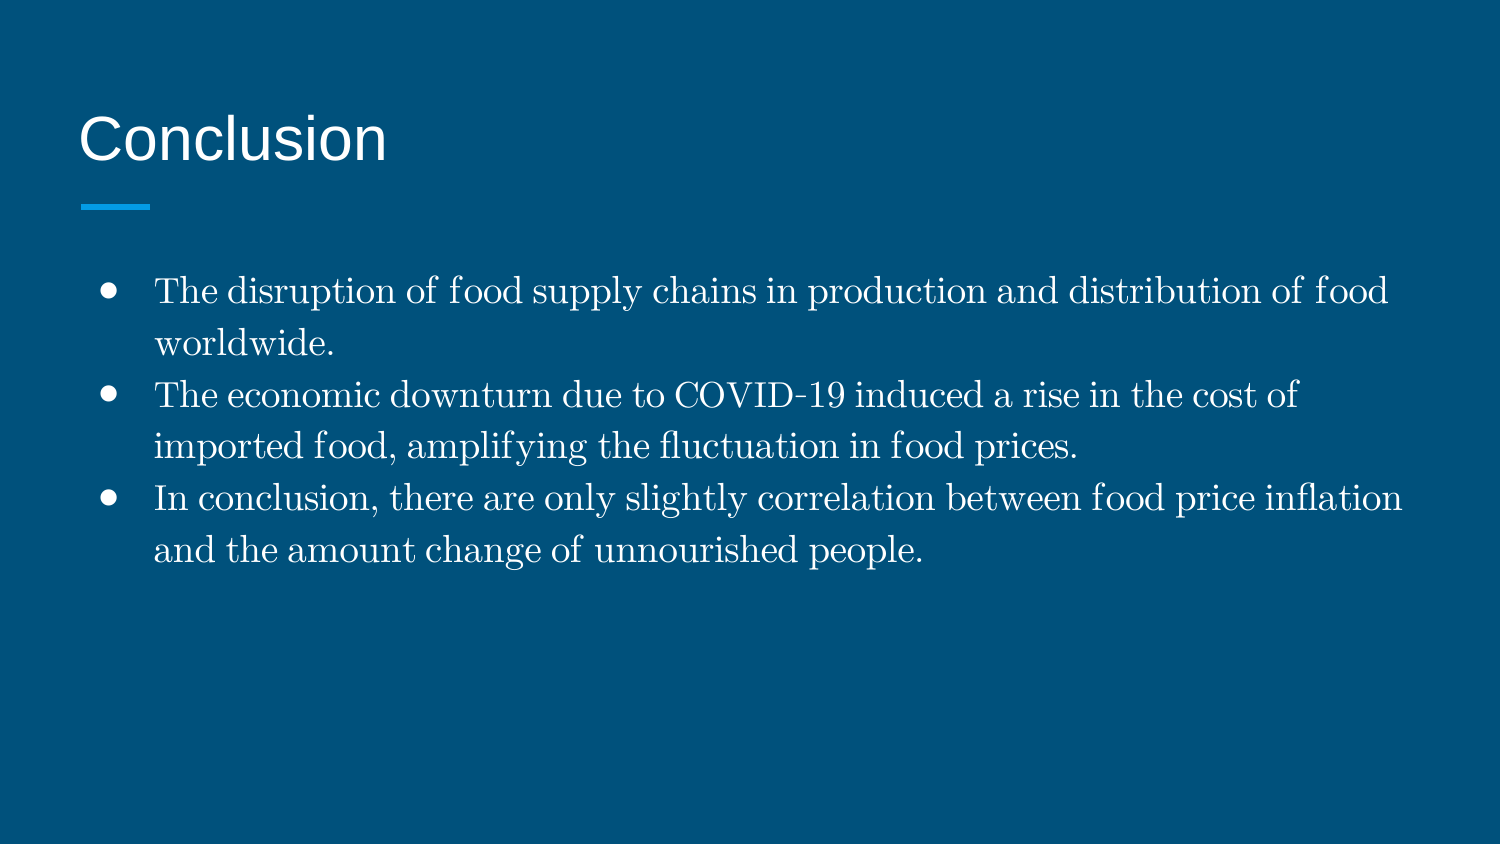

# Conclusion
The disruption of food supply chains in production and distribution of food worldwide.
The economic downturn due to COVID-19 induced a rise in the cost of imported food, amplifying the fluctuation in food prices.
In conclusion, there are only slightly correlation between food price inflation and the amount change of unnourished people.